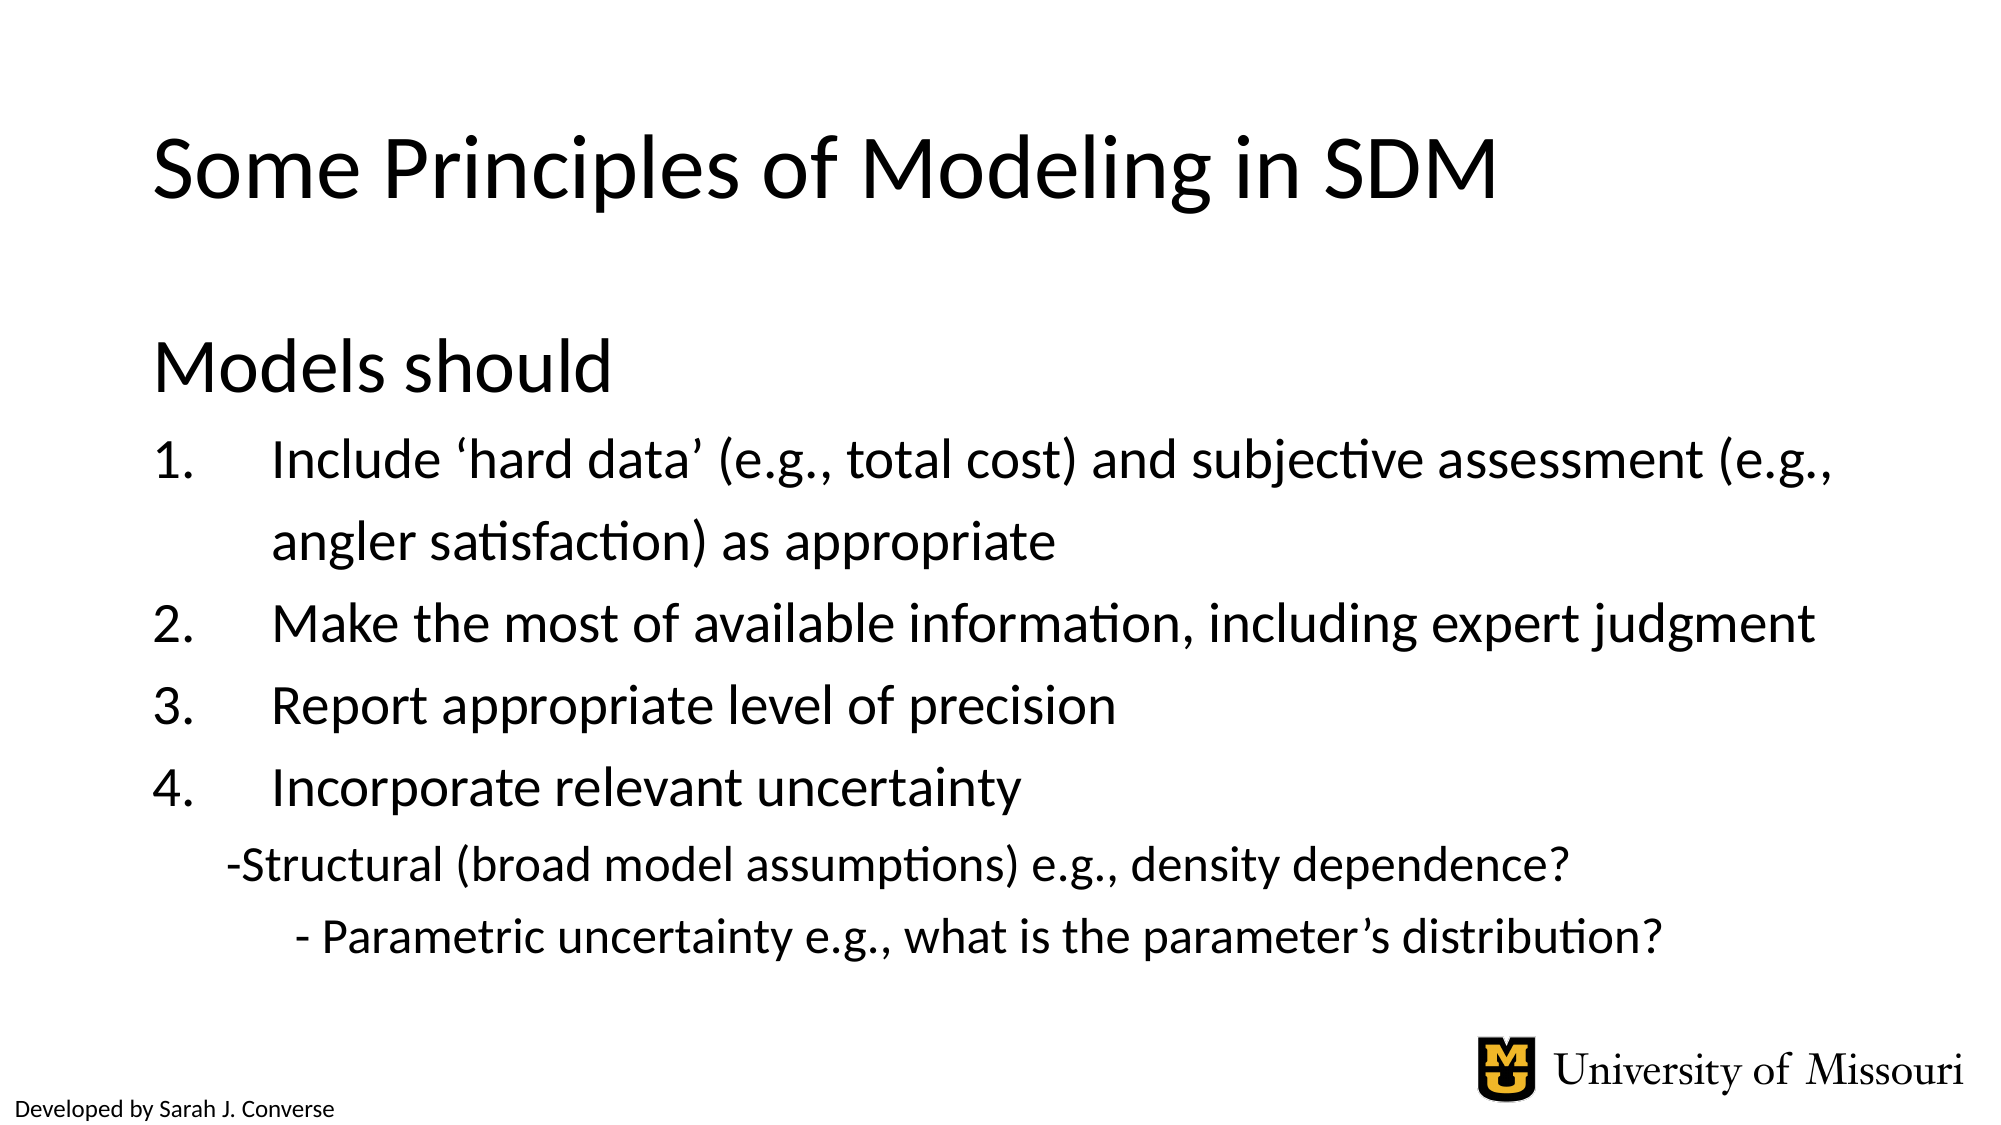

# Some Principles of Modeling in SDM
Models should
Include ‘hard data’ (e.g., total cost) and subjective assessment (e.g., angler satisfaction) as appropriate
Make the most of available information, including expert judgment
Report appropriate level of precision
Incorporate relevant uncertainty
	-Structural (broad model assumptions) e.g., density dependence?
      - Parametric uncertainty e.g., what is the parameter’s distribution?
Developed by Sarah J. Converse